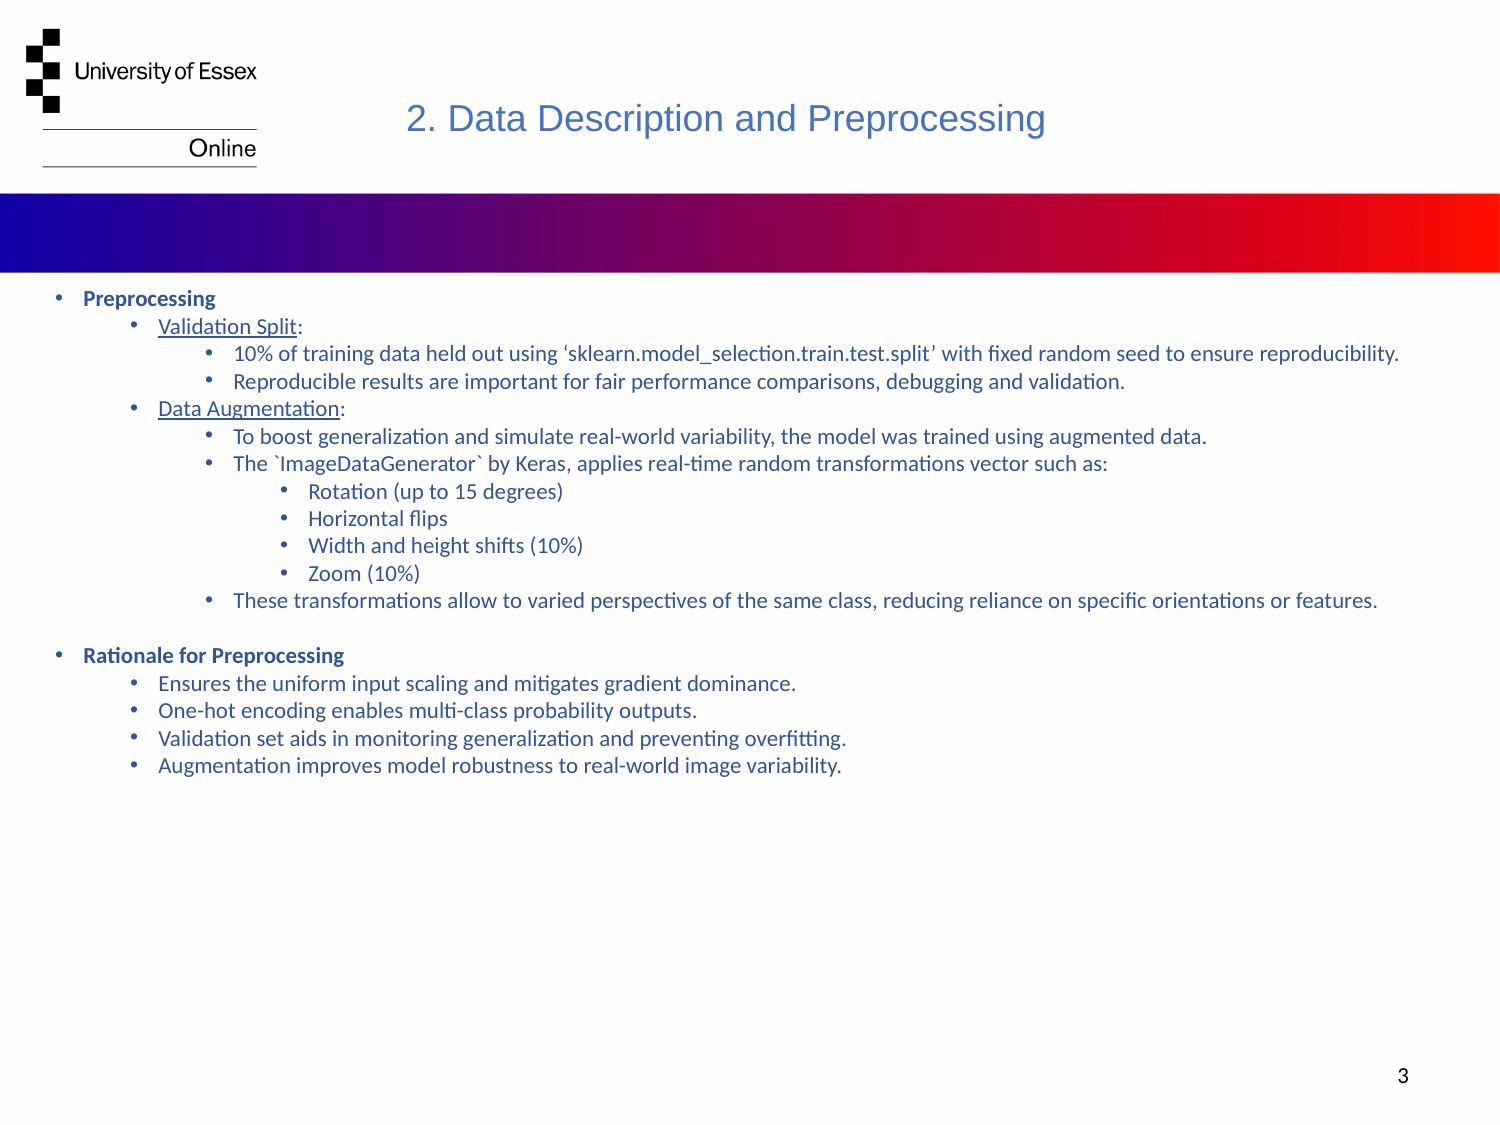

2. Data Description and Preprocessing
Preprocessing
Validation Split:
10% of training data held out using ‘sklearn.model_selection.train.test.split’ with fixed random seed to ensure reproducibility.
Reproducible results are important for fair performance comparisons, debugging and validation.
Data Augmentation:
To boost generalization and simulate real-world variability, the model was trained using augmented data.
The `ImageDataGenerator` by Keras, applies real-time random transformations vector such as:
Rotation (up to 15 degrees)
Horizontal flips
Width and height shifts (10%)
Zoom (10%)
These transformations allow to varied perspectives of the same class, reducing reliance on specific orientations or features.

Rationale for Preprocessing
Ensures the uniform input scaling and mitigates gradient dominance.
One-hot encoding enables multi-class probability outputs.
Validation set aids in monitoring generalization and preventing overfitting.
Augmentation improves model robustness to real-world image variability.
3